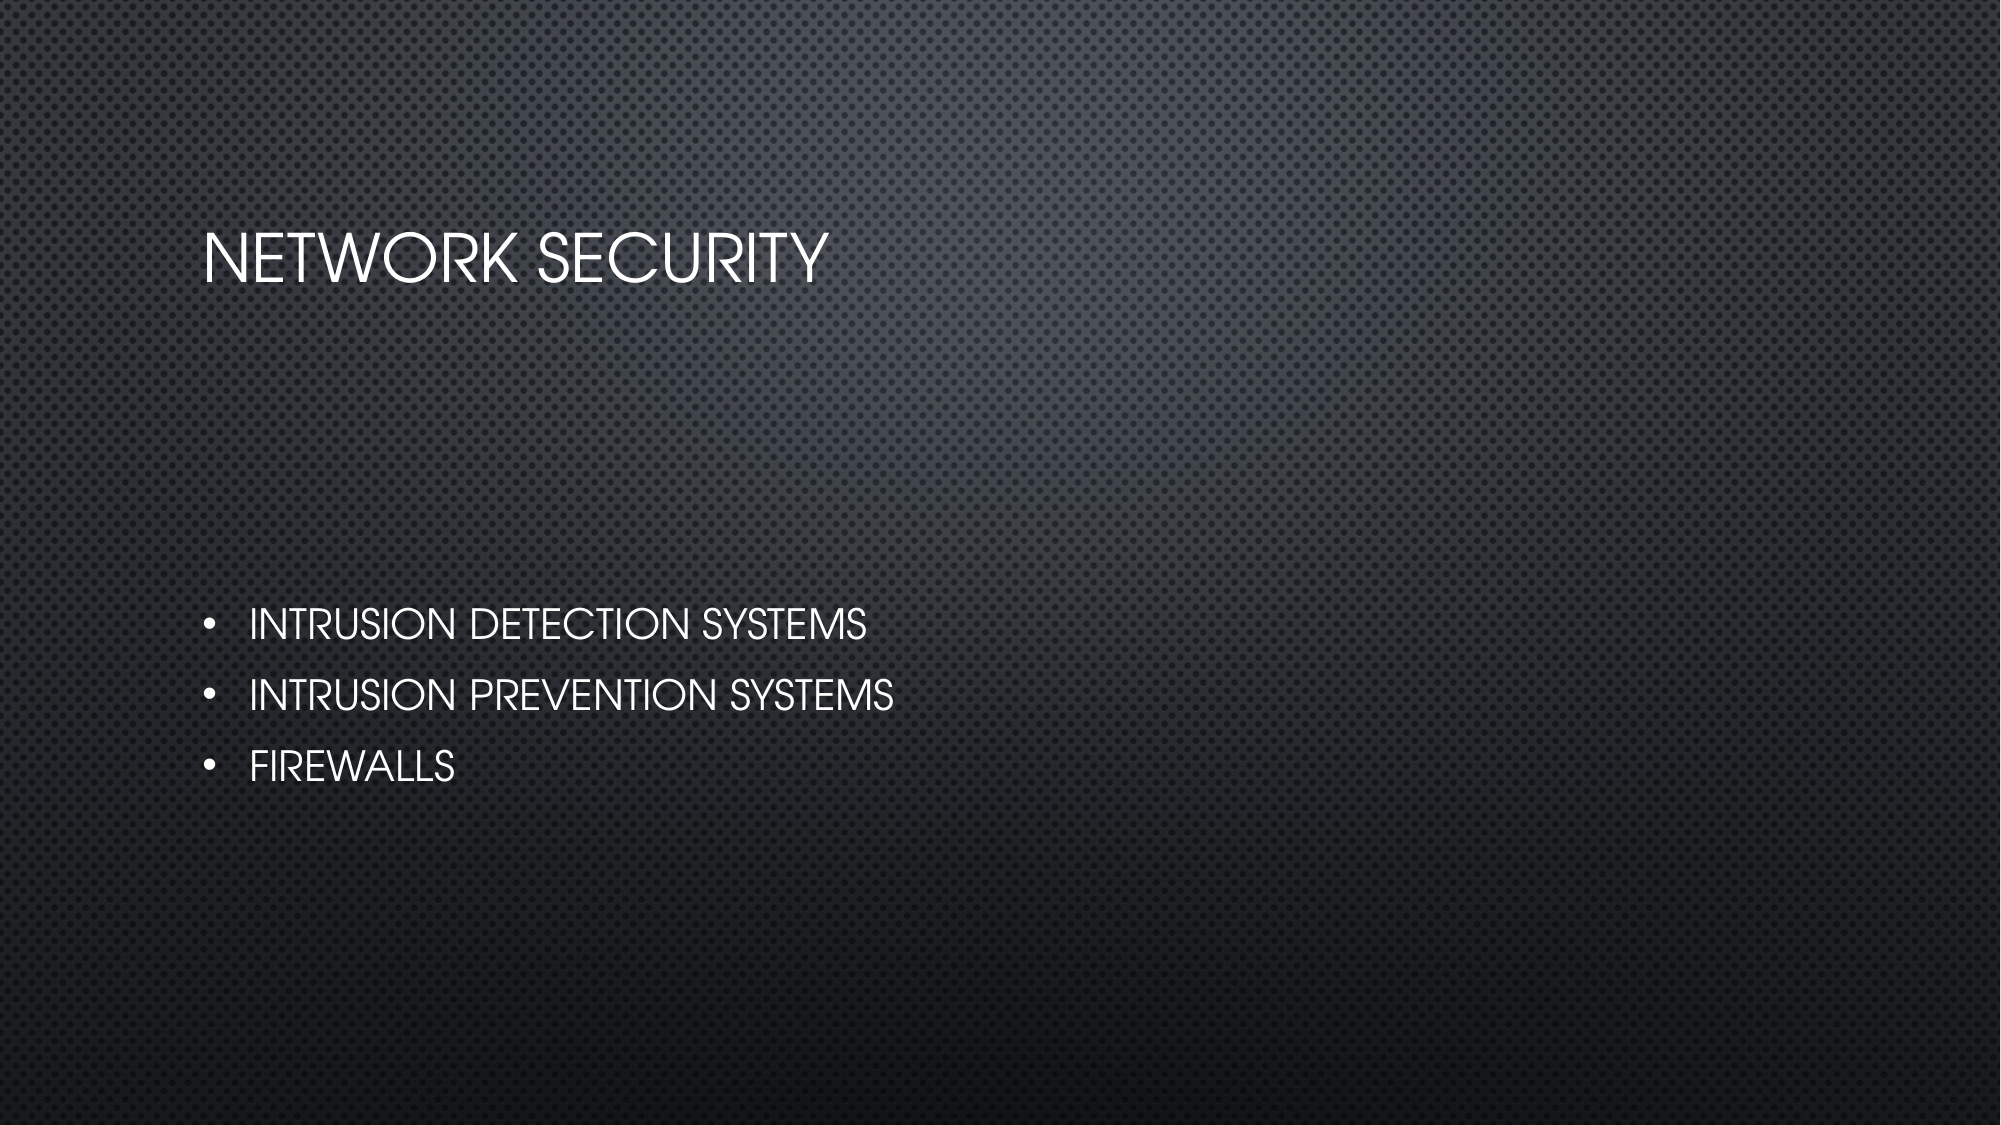

# Network Security
Intrusion Detection Systems
Intrusion Prevention Systems
Firewalls